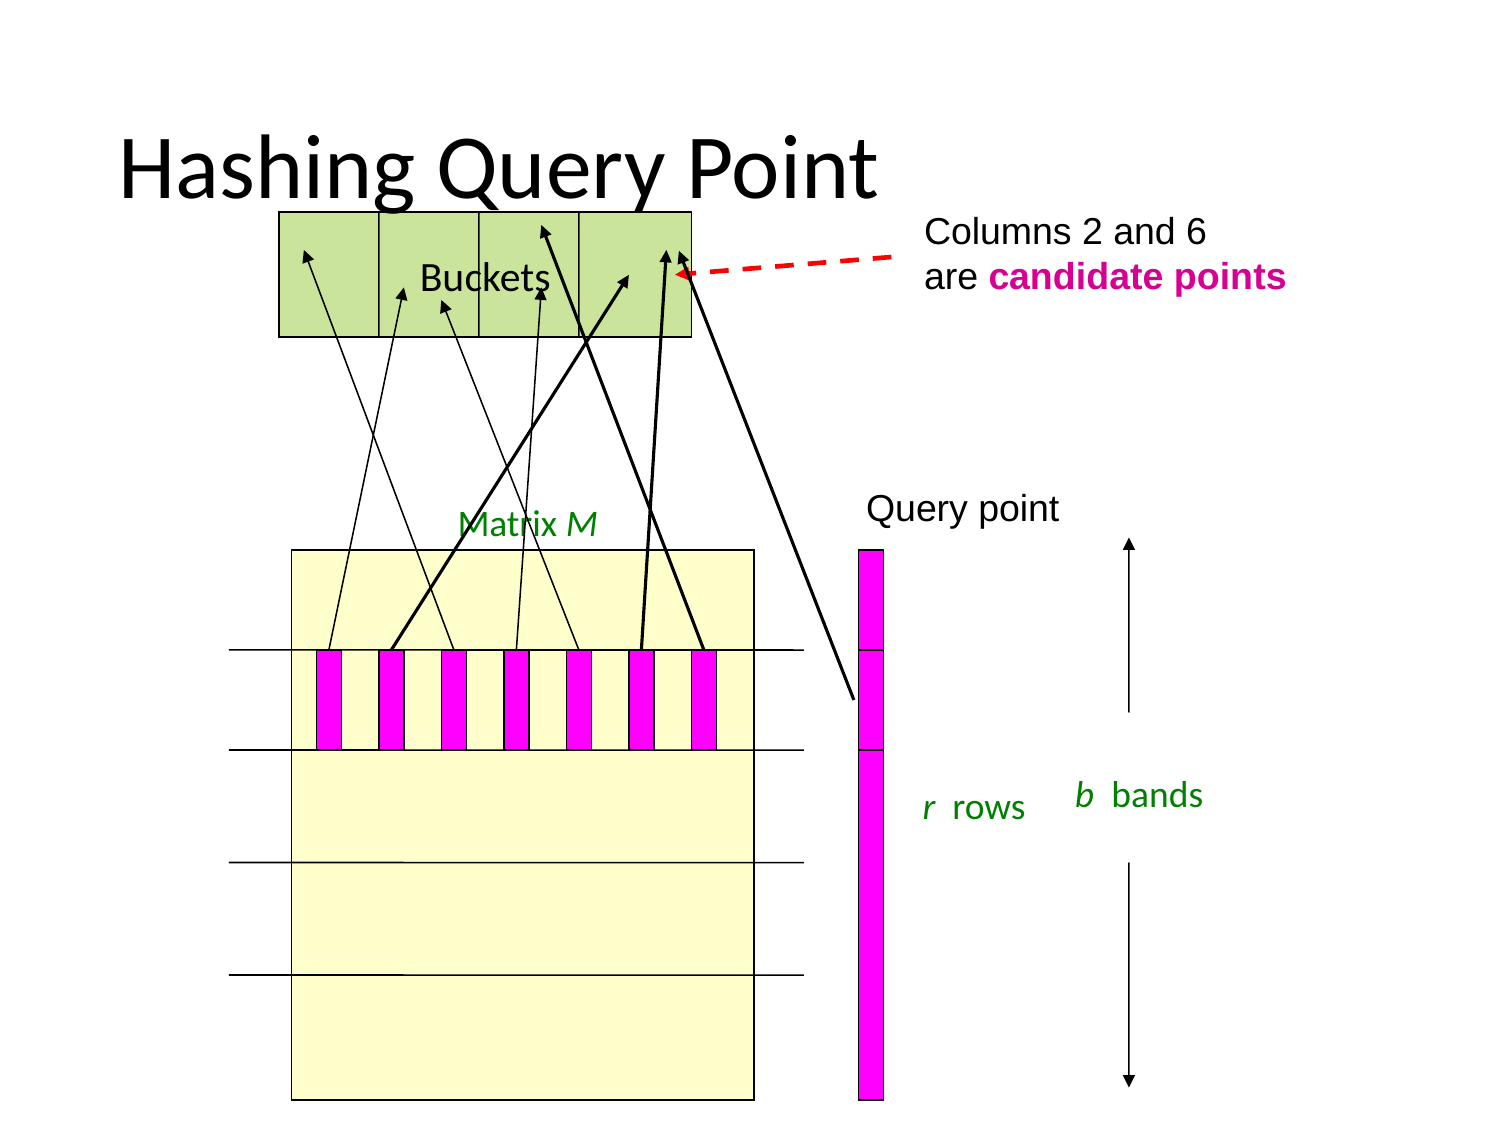

# Hashing Query Point
Columns 2 and 6
are candidate points

Buckets

Query point

Matrix M

b  bands
r  rows